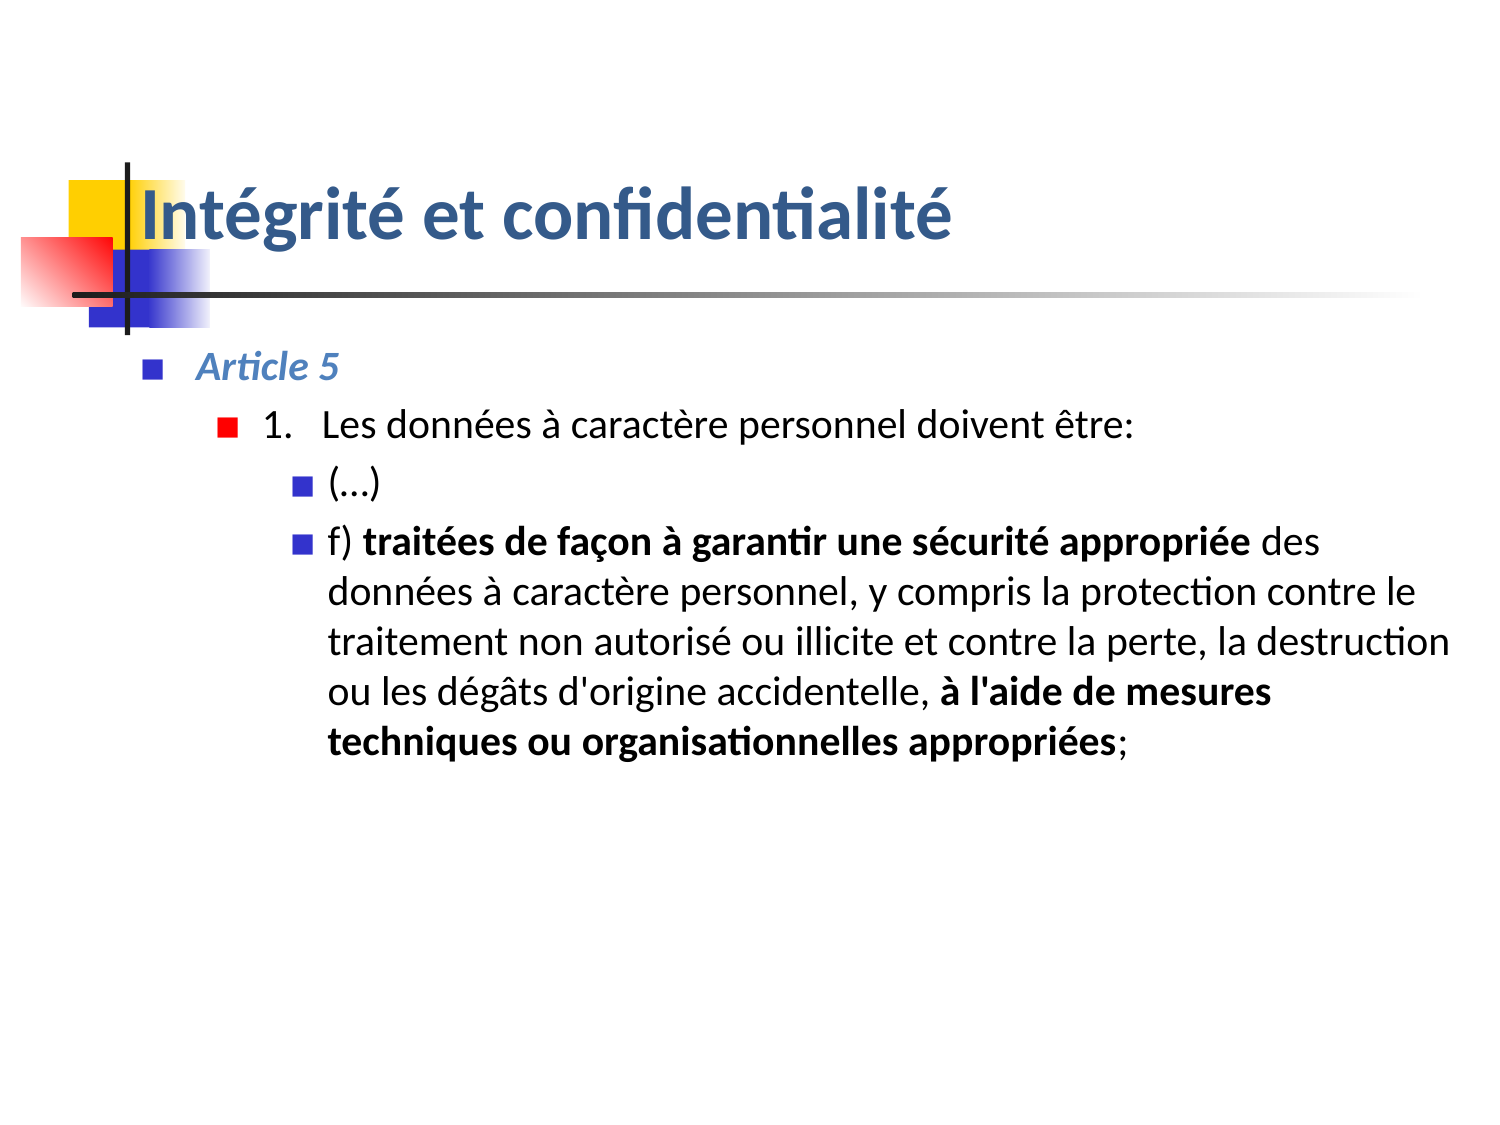

# Intégrité et confidentialité
Article 5
1.   Les données à caractère personnel doivent être:
(…)
f) traitées de façon à garantir une sécurité appropriée des données à caractère personnel, y compris la protection contre le traitement non autorisé ou illicite et contre la perte, la destruction ou les dégâts d'origine accidentelle, à l'aide de mesures techniques ou organisationnelles appropriées;